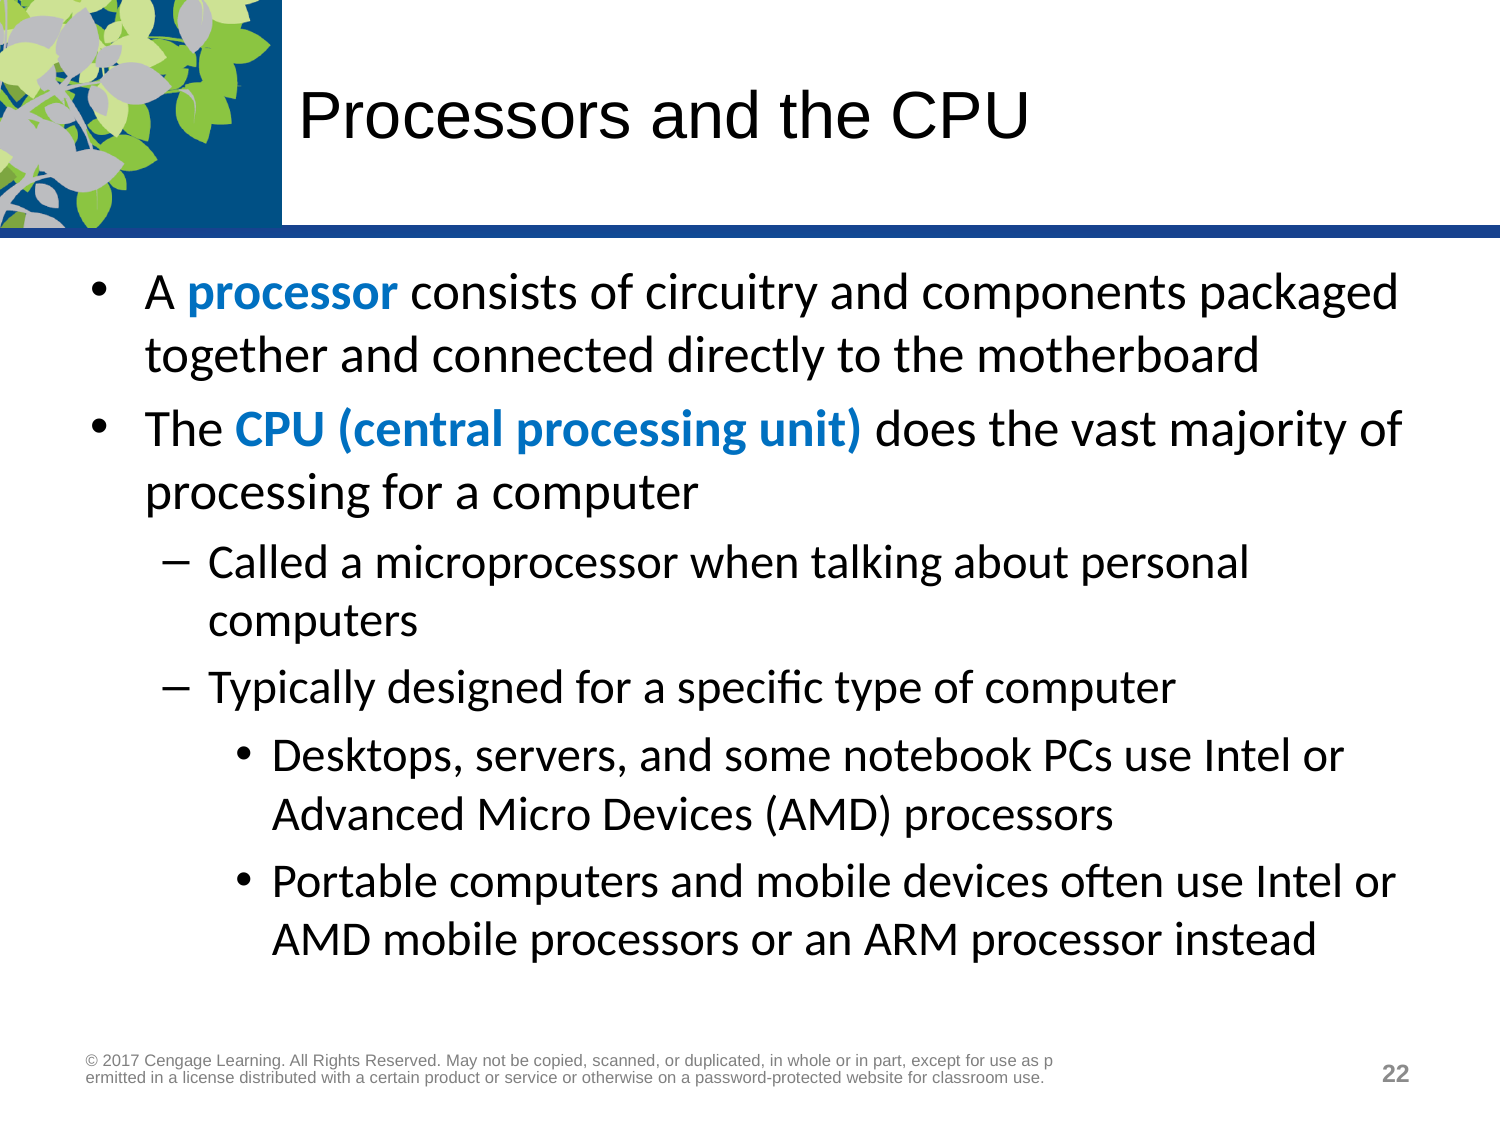

# Processors and the CPU
A processor consists of circuitry and components packaged together and connected directly to the motherboard
The CPU (central processing unit) does the vast majority of processing for a computer
Called a microprocessor when talking about personal computers
Typically designed for a specific type of computer
Desktops, servers, and some notebook PCs use Intel or Advanced Micro Devices (AMD) processors
Portable computers and mobile devices often use Intel or AMD mobile processors or an ARM processor instead

© 2017 Cengage Learning. All Rights Reserved. May not be copied, scanned, or duplicated, in whole or in part, except for use as permitted in a license distributed with a certain product or service or otherwise on a password-protected website for classroom use.
22